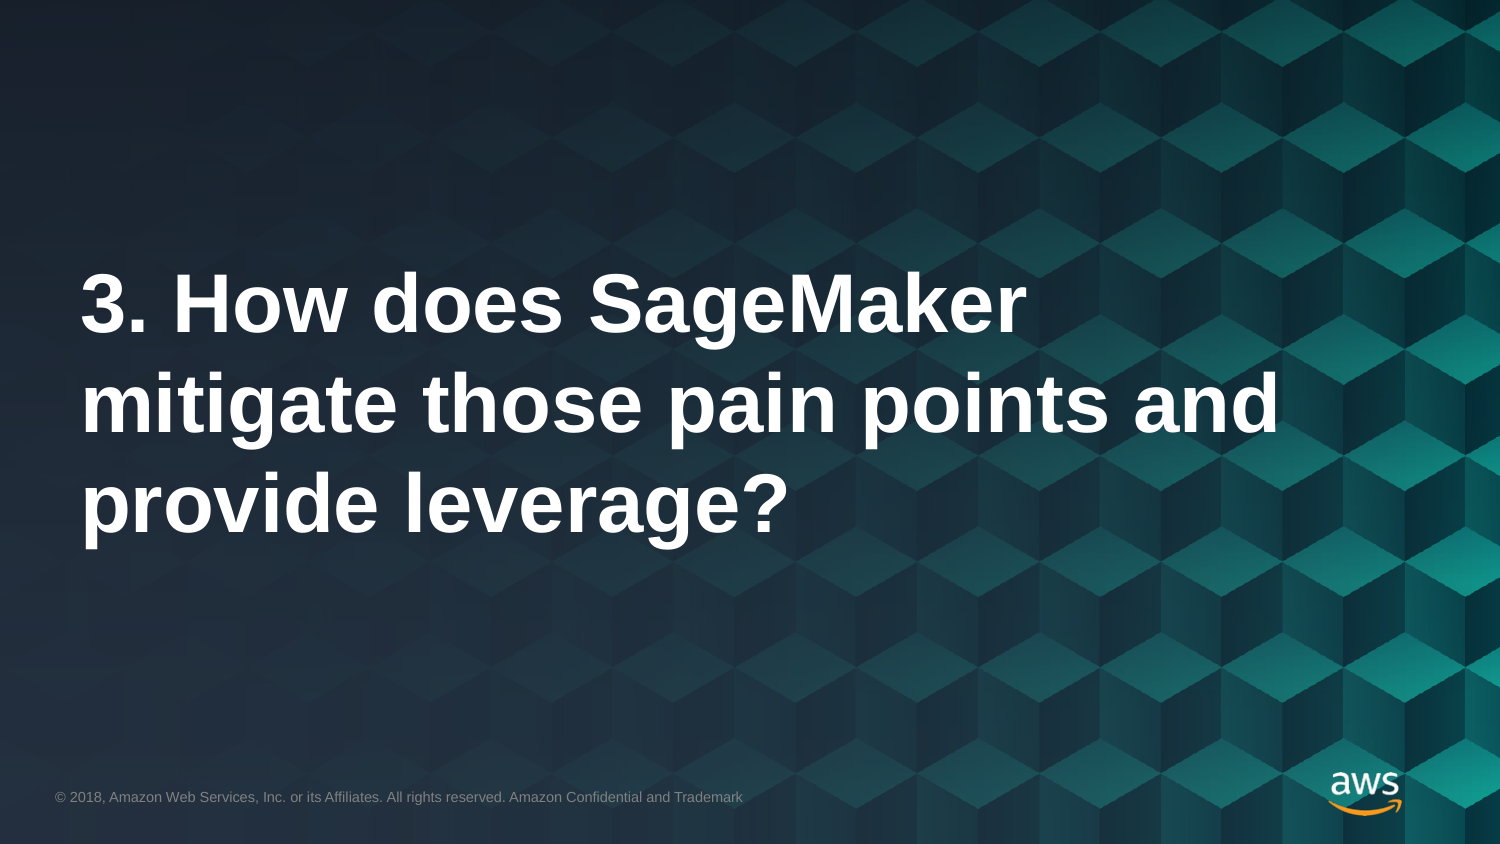

# 3. How does SageMaker mitigate those pain points and provide leverage?